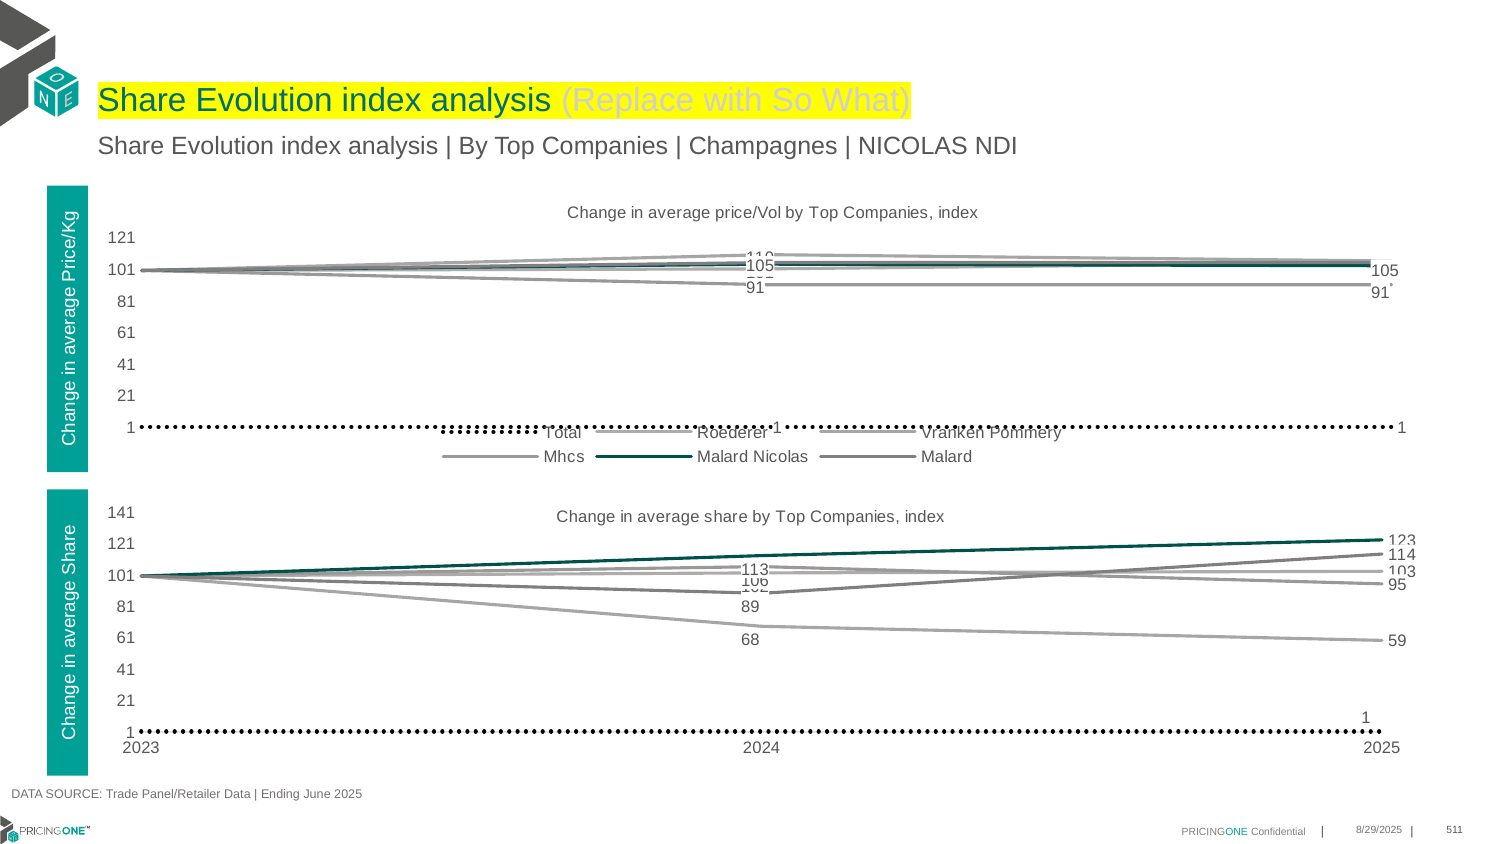

# Share Evolution index analysis (Replace with So What)
Share Evolution index analysis | By Top Companies | Champagnes | NICOLAS NDI

### Chart: Change in average price/Vol by Top Companies, index

| Category | Total | Roederer | Vranken Pommery | Mhcs | Malard Nicolas | Malard |
|---|---|---|---|---|---|---|
| 2023 | 1.0 | 100.0 | 100.0 | 100.0 | 100.0 | 100.0 |
| 2024 | 1.0232310640034146 | 101.0 | 110.0 | 91.0 | 104.0 | 105.0 |
| 2025 | 1.0129702856734564 | 105.0 | 106.0 | 91.0 | 103.0 | 105.0 |
Change in average Price/Kg

### Chart: Change in average share by Top Companies, index

| Category | Total | Roederer | Vranken Pommery | Mhcs | Malard Nicolas | Malard |
|---|---|---|---|---|---|---|
| 2023 | 1.0 | 100.0 | 100.0 | 100.0 | 100.0 | 100.0 |
| 2024 | 1.0 | 102.0 | 68.0 | 106.0 | 113.0 | 89.0 |
| 2025 | 1.0 | 103.0 | 59.0 | 95.0 | 123.0 | 114.0 |
Change in average Share
DATA SOURCE: Trade Panel/Retailer Data | Ending June 2025

8/29/2025
511